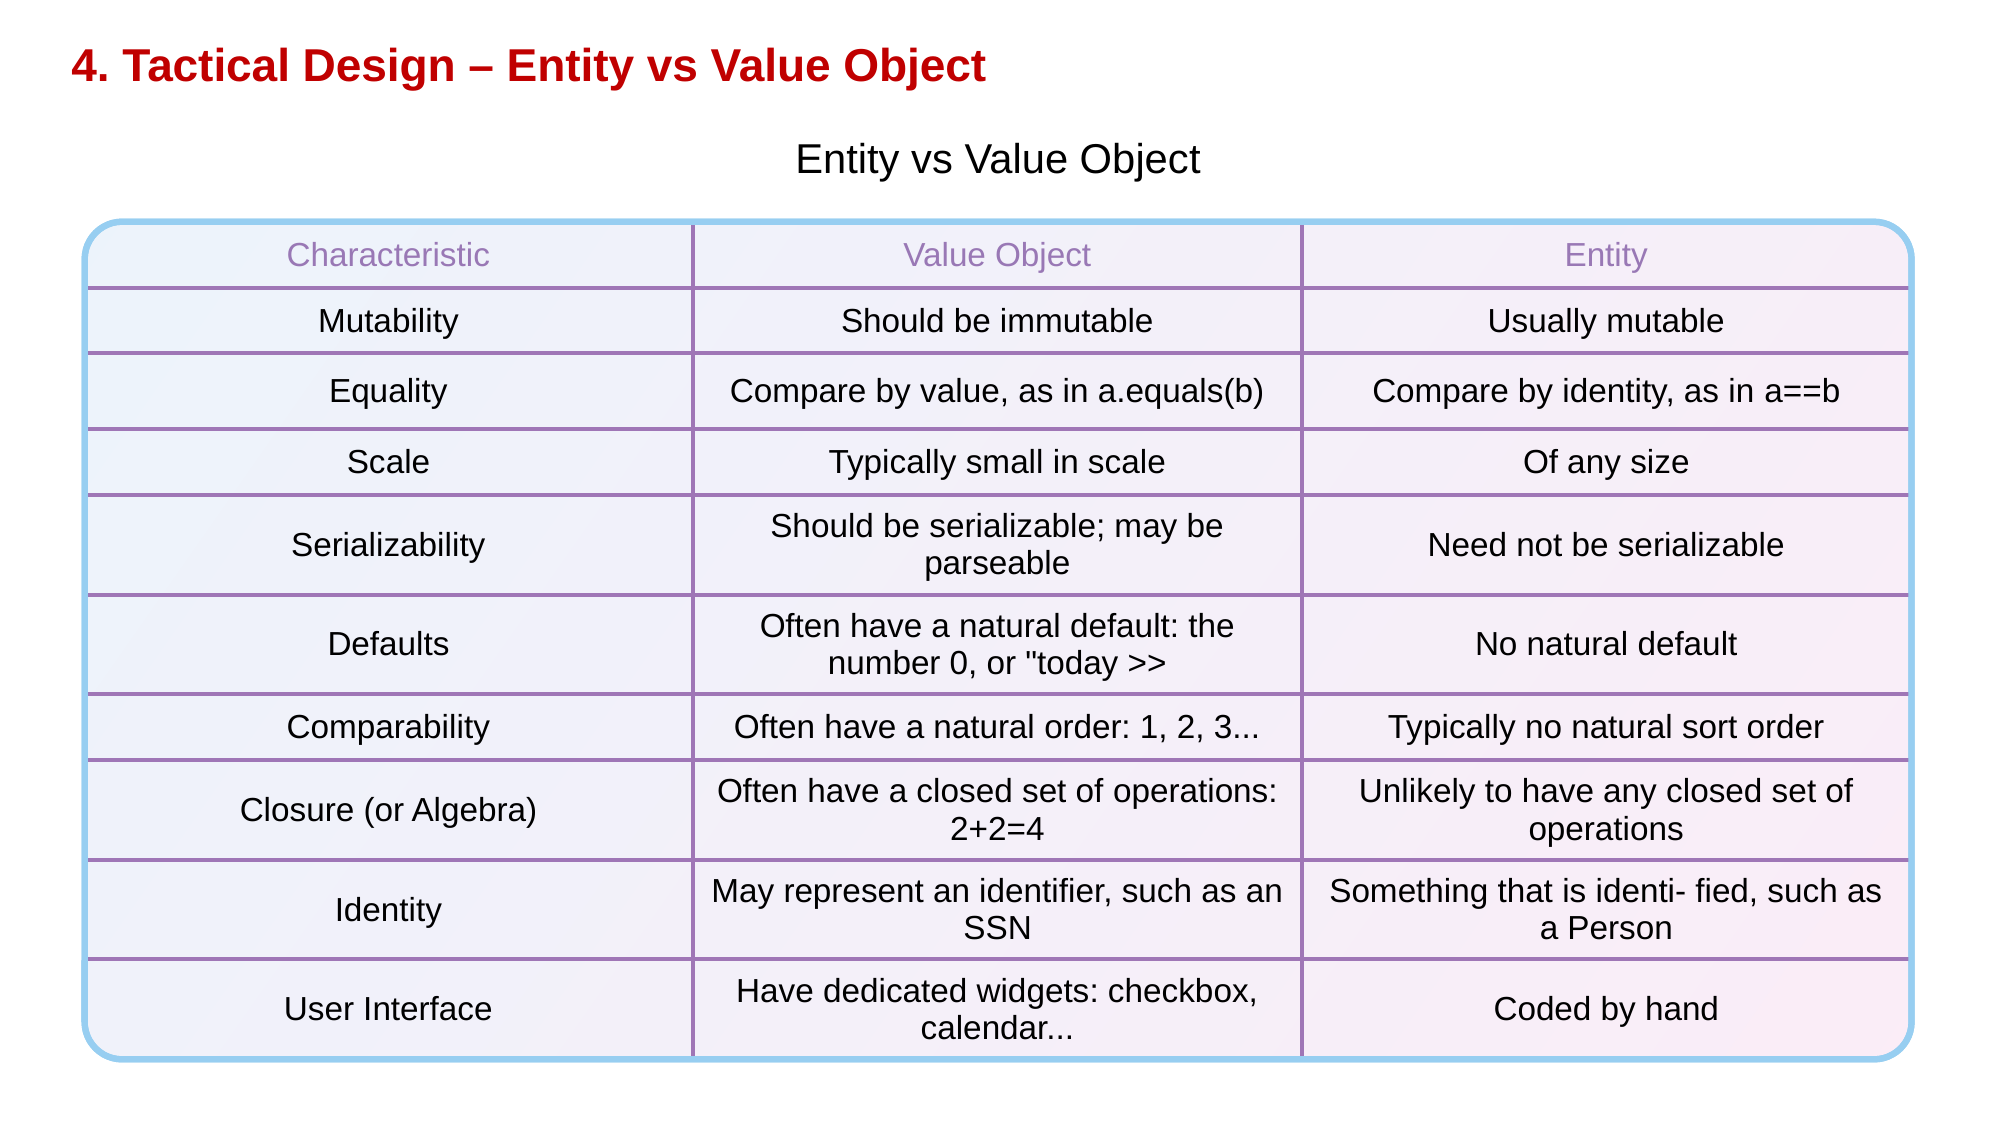

4. Tactical Design – Entity vs Value Object
Entity vs Value Object
| Characteristic | Value Object | Entity |
| --- | --- | --- |
| Mutability | Should be immutable | Usually mutable |
| Equality | Compare by value, as in a.equals(b) | Compare by identity, as in a==b |
| Scale | Typically small in scale | Of any size |
| Serializability | Should be serializable; may be parseable | Need not be serializable |
| Defaults | Often have a natural default: the number 0, or "today >> | No natural default |
| Comparability | Often have a natural order: 1, 2, 3... | Typically no natural sort order |
| Closure (or Algebra) | Often have a closed set of operations: 2+2=4 | Unlikely to have any closed set of operations |
| Identity | May represent an identifier, such as an SSN | Something that is identi- fied, such as a Person |
| User Interface | Have dedicated widgets: checkbox, calendar... | Coded by hand |